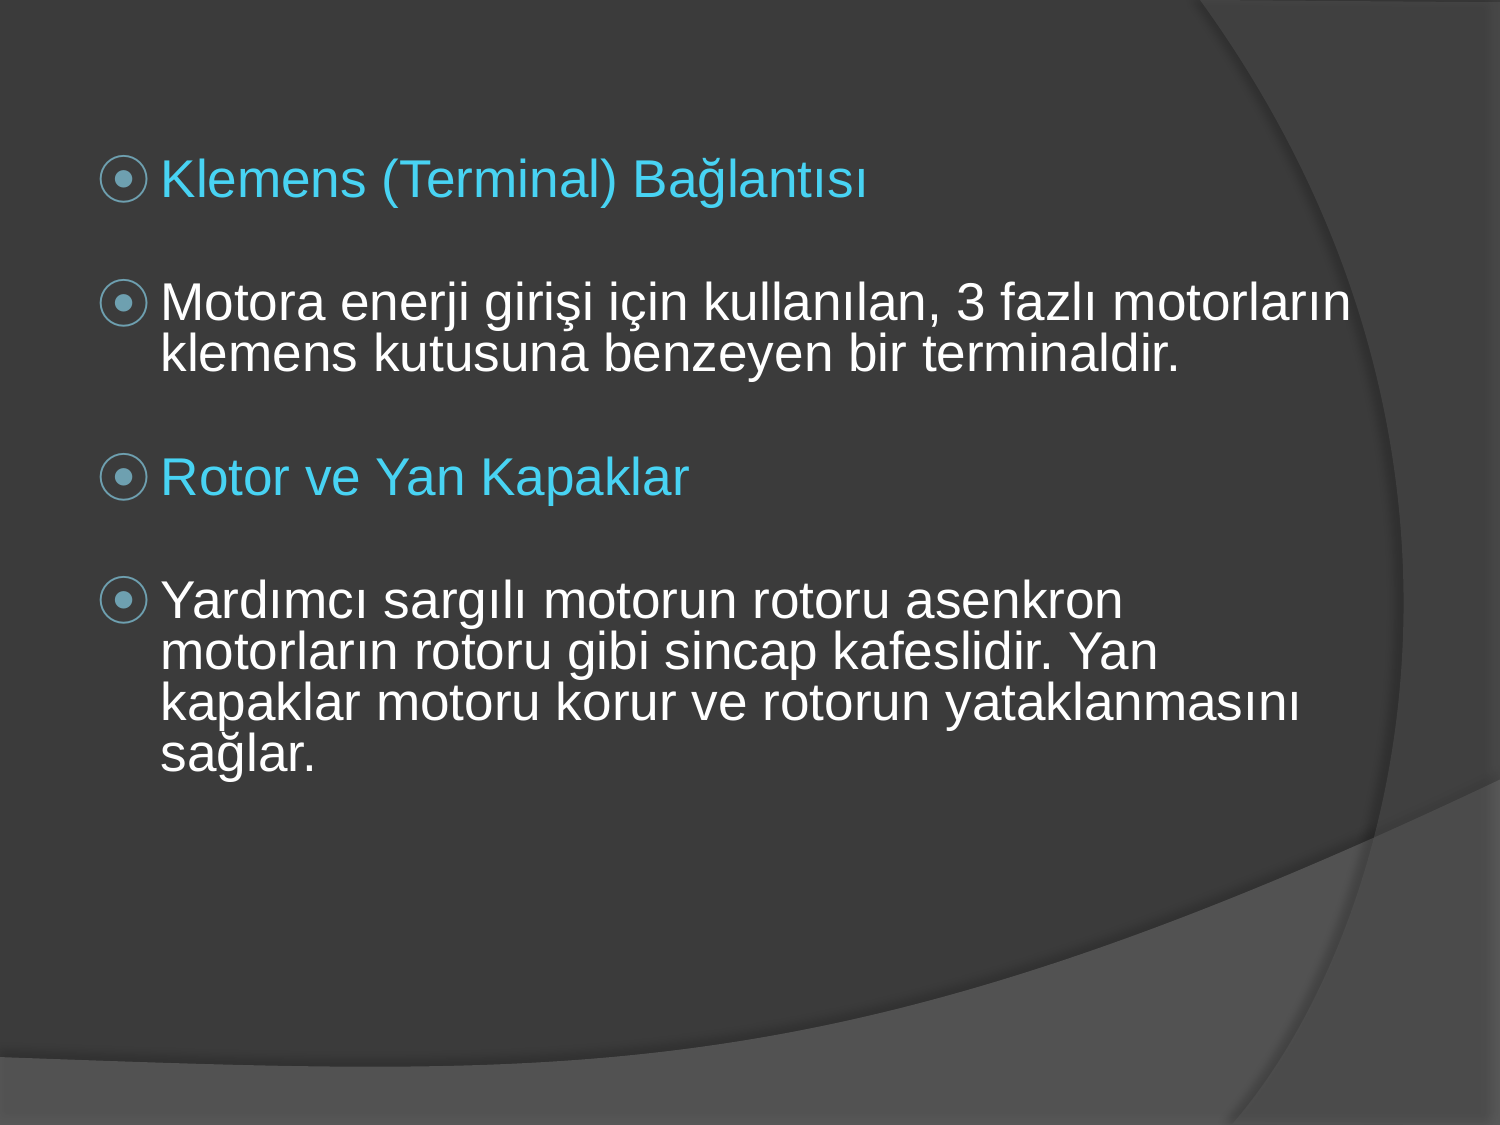

Klemens (Terminal) Bağlantısı

Motora enerji girişi için kullanılan, 3 fazlı motorların klemens kutusuna benzeyen bir terminaldir.

Rotor ve Yan Kapaklar

Yardımcı sargılı motorun rotoru asenkron motorların rotoru gibi sincap kafeslidir. Yan kapaklar motoru korur ve rotorun yataklanmasını sağlar.